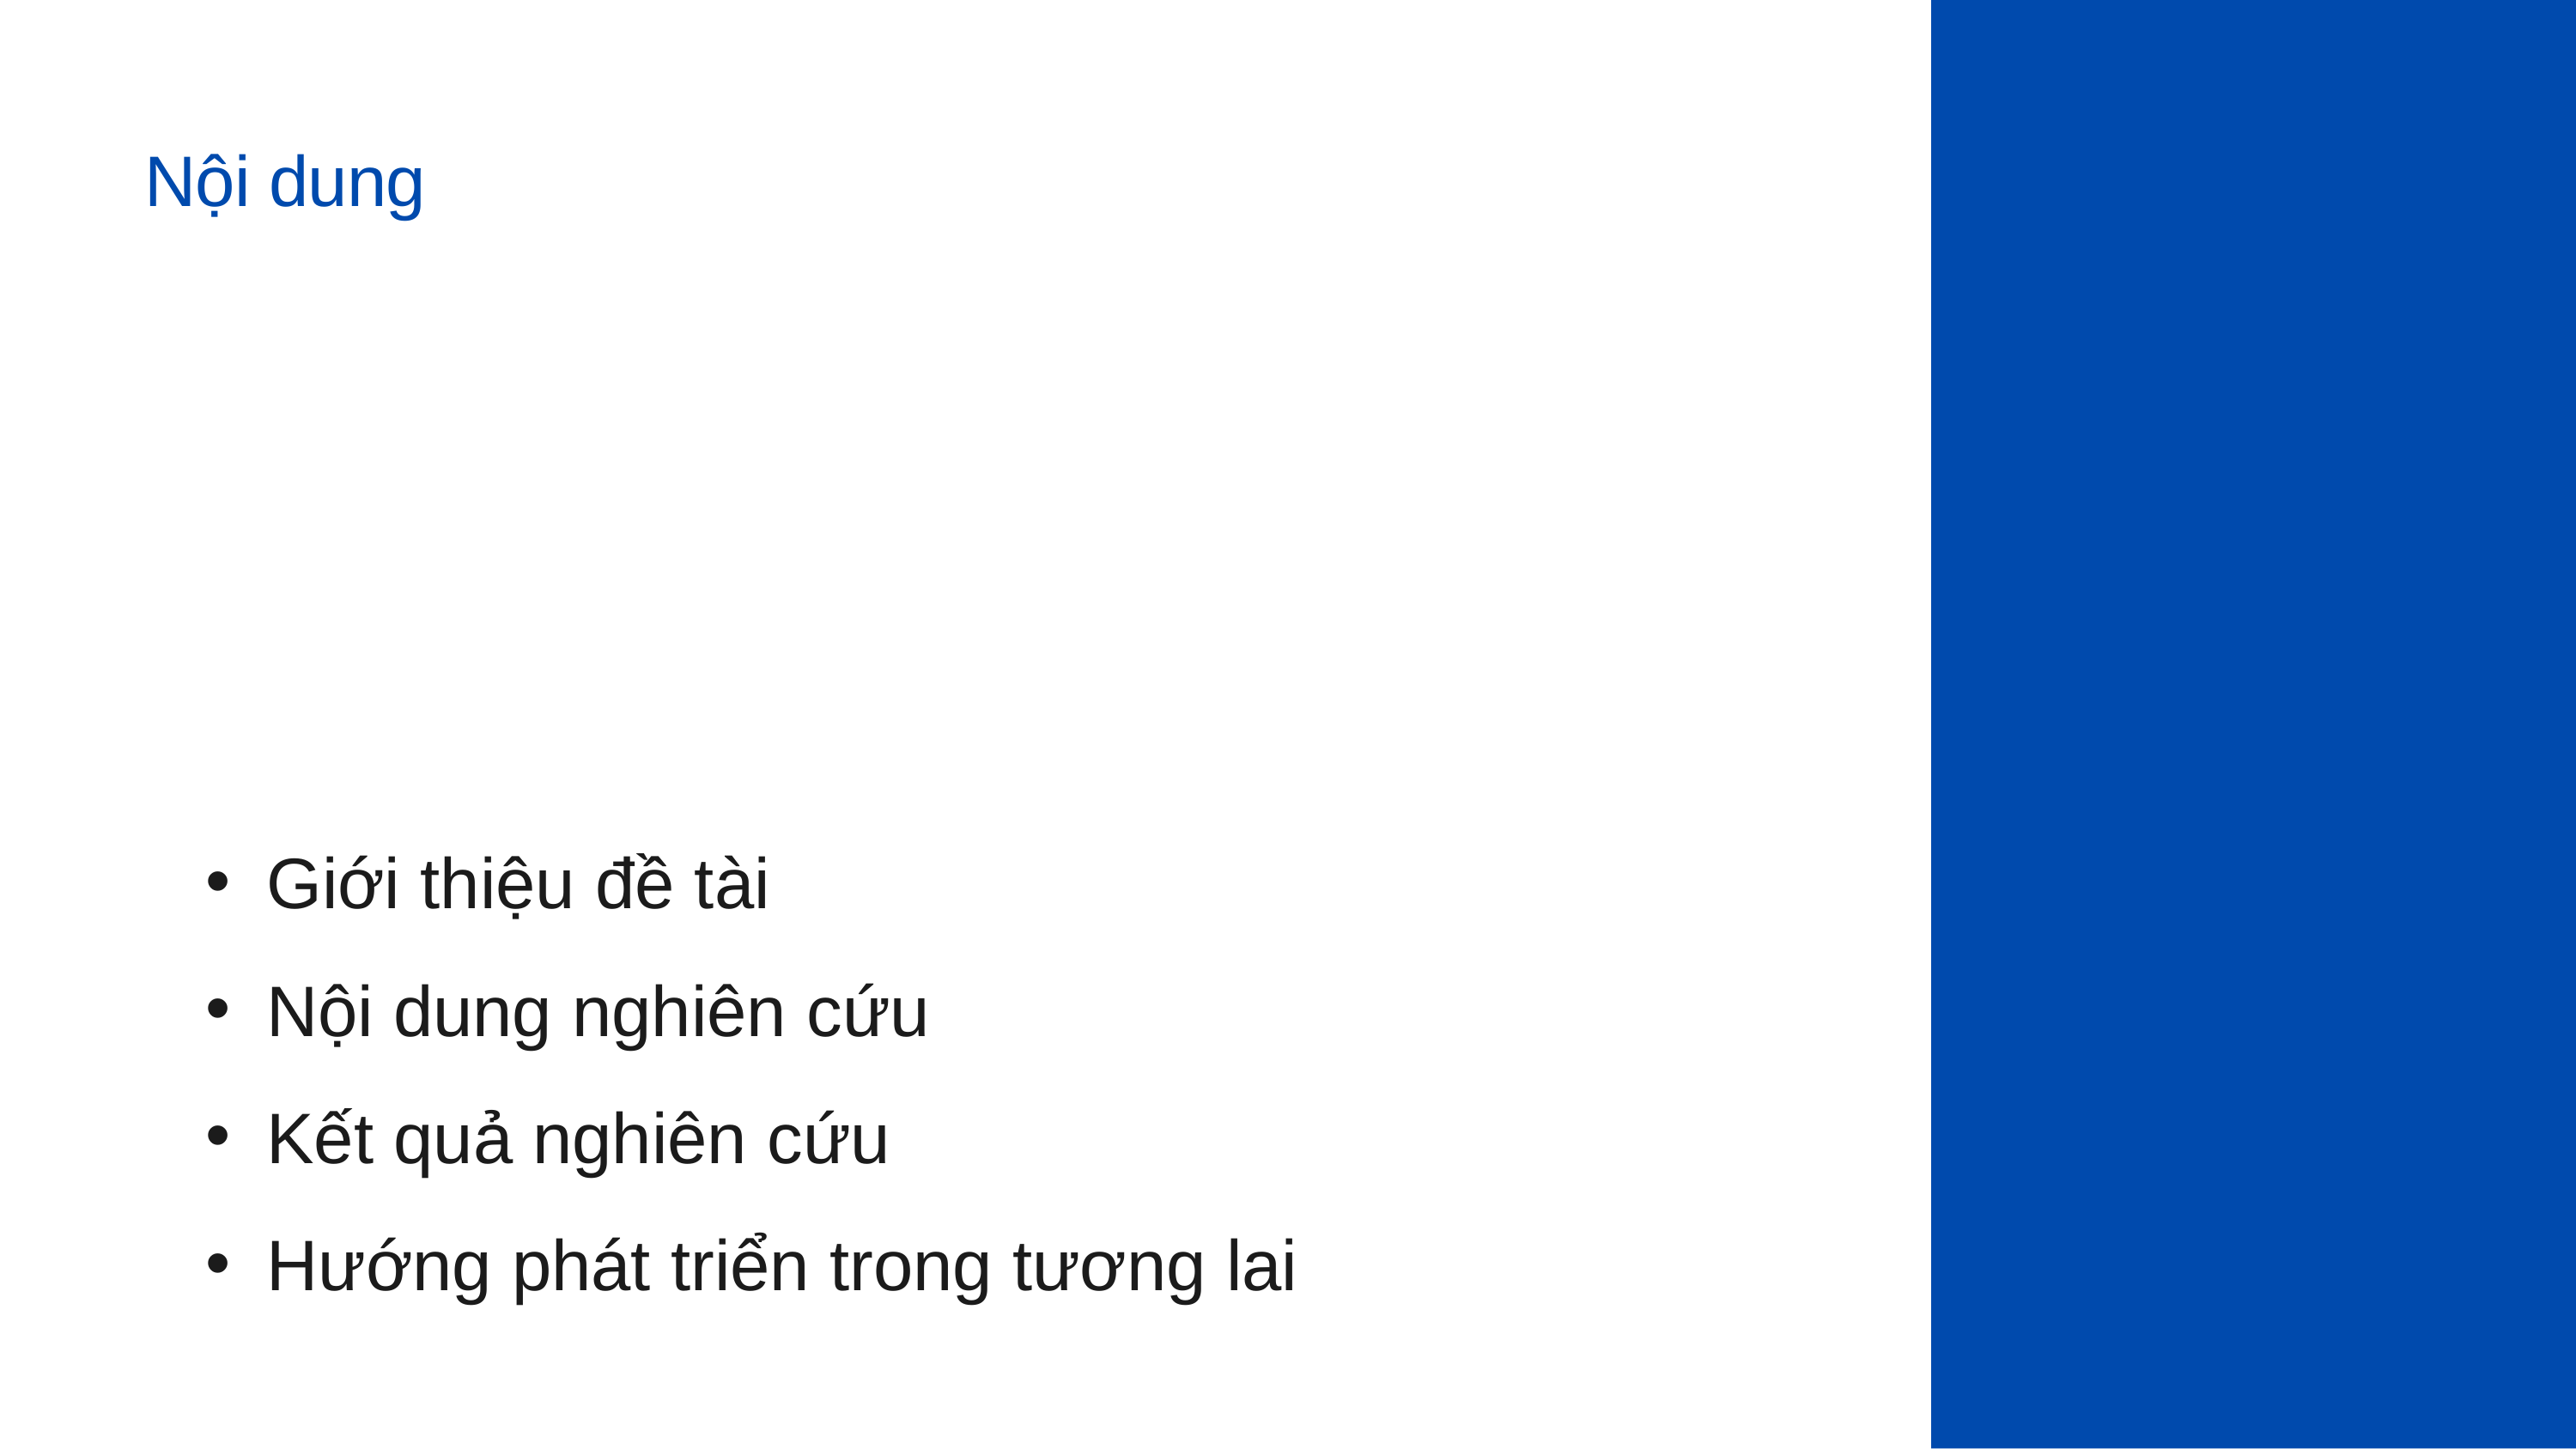

Nội dung
Giới thiệu đề tài
Nội dung nghiên cứu
Kết quả nghiên cứu
Hướng phát triển trong tương lai